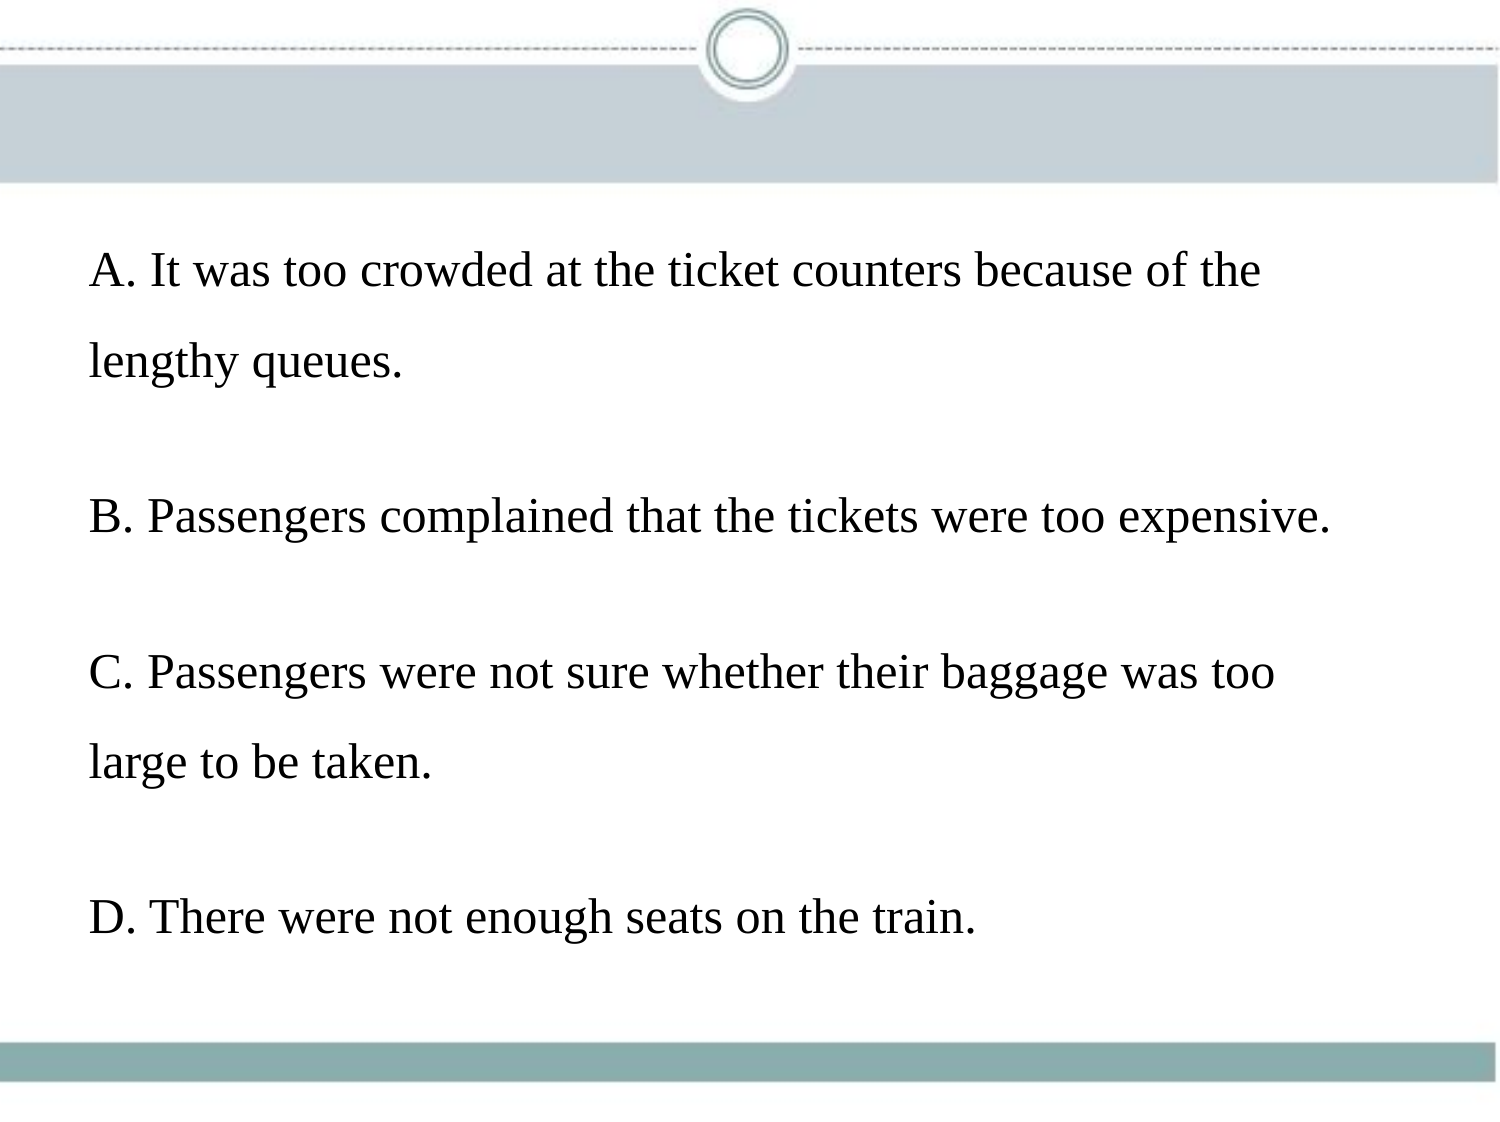

A. It was too crowded at the ticket counters because of the
lengthy queues.
B. Passengers complained that the tickets were too expensive.
C. Passengers were not sure whether their baggage was too
large to be taken.
D. There were not enough seats on the train.